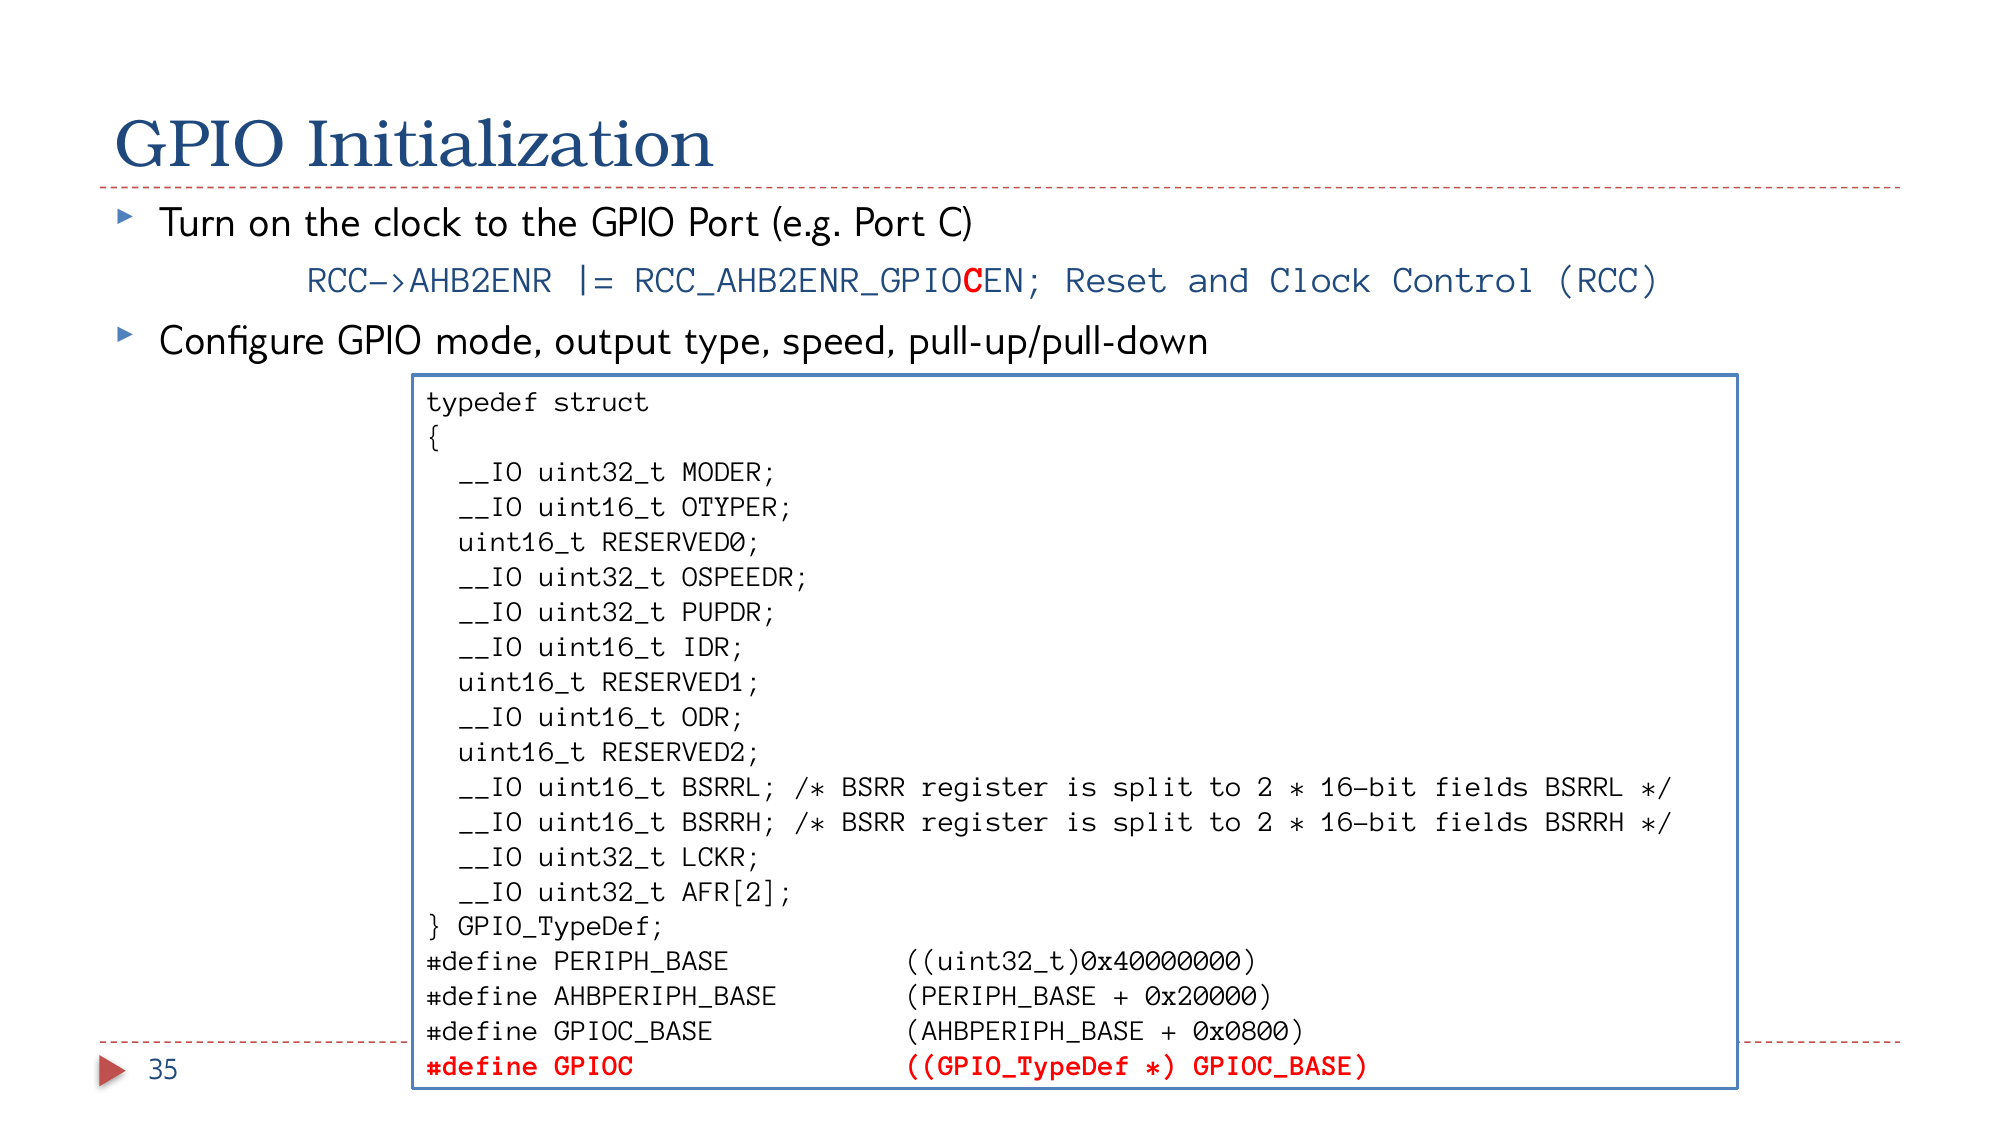

# GPIO Initialization
Turn on the clock to the GPIO Port (e.g. Port C)
RCC->AHB2ENR |= RCC_AHB2ENR_GPIOCEN; Reset and Clock Control (RCC)
Configure GPIO mode, output type, speed, pull-up/pull-down
typedef struct
{
  __IO uint32_t MODER;
  __IO uint16_t OTYPER;
  uint16_t RESERVED0;
  __IO uint32_t OSPEEDR;
  __IO uint32_t PUPDR;
  __IO uint16_t IDR;
  uint16_t RESERVED1;
  __IO uint16_t ODR;
  uint16_t RESERVED2;
  __IO uint16_t BSRRL; /* BSRR register is split to 2 * 16-bit fields BSRRL */
  __IO uint16_t BSRRH; /* BSRR register is split to 2 * 16-bit fields BSRRH */
  __IO uint32_t LCKR;
  __IO uint32_t AFR[2];
} GPIO_TypeDef;
#define PERIPH_BASE           ((uint32_t)0x40000000)
#define AHBPERIPH_BASE        (PERIPH_BASE + 0x20000)
#define GPIOC_BASE            (AHBPERIPH_BASE + 0x0800)
#define GPIOC                 ((GPIO_TypeDef *) GPIOC_BASE)
35